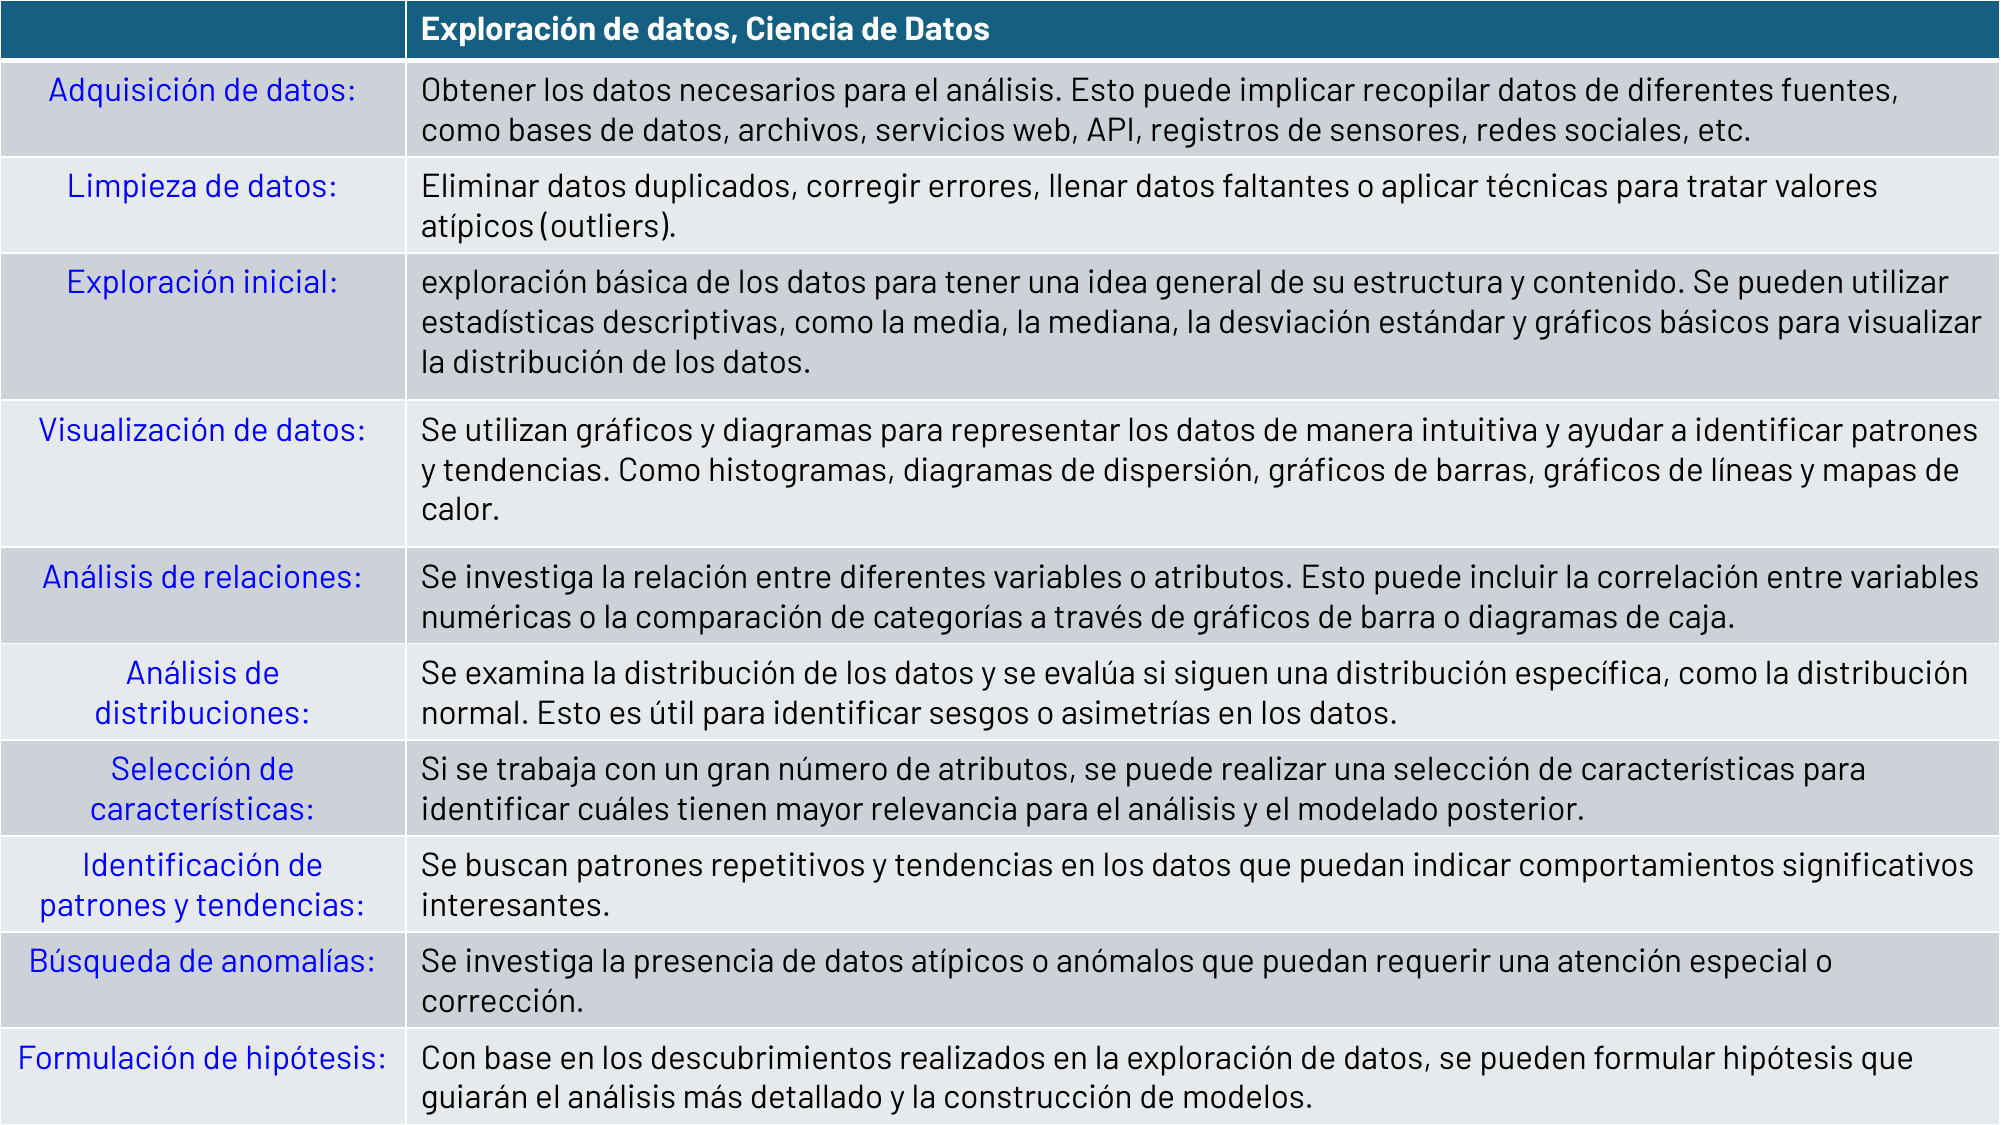

|  | Exploración de datos, Ciencia de Datos |
| --- | --- |
| Adquisición de datos: | Obtener los datos necesarios para el análisis. Esto puede implicar recopilar datos de diferentes fuentes, como bases de datos, archivos, servicios web, API, registros de sensores, redes sociales, etc. |
| Limpieza de datos: | Eliminar datos duplicados, corregir errores, llenar datos faltantes o aplicar técnicas para tratar valores atípicos (outliers). |
| Exploración inicial: | exploración básica de los datos para tener una idea general de su estructura y contenido. Se pueden utilizar estadísticas descriptivas, como la media, la mediana, la desviación estándar y gráficos básicos para visualizar la distribución de los datos. |
| Visualización de datos: | Se utilizan gráficos y diagramas para representar los datos de manera intuitiva y ayudar a identificar patrones y tendencias. Como histogramas, diagramas de dispersión, gráficos de barras, gráficos de líneas y mapas de calor. |
| Análisis de relaciones: | Se investiga la relación entre diferentes variables o atributos. Esto puede incluir la correlación entre variables numéricas o la comparación de categorías a través de gráficos de barra o diagramas de caja. |
| Análisis de distribuciones: | Se examina la distribución de los datos y se evalúa si siguen una distribución específica, como la distribución normal. Esto es útil para identificar sesgos o asimetrías en los datos. |
| Selección de características: | Si se trabaja con un gran número de atributos, se puede realizar una selección de características para identificar cuáles tienen mayor relevancia para el análisis y el modelado posterior. |
| Identificación de patrones y tendencias: | Se buscan patrones repetitivos y tendencias en los datos que puedan indicar comportamientos significativos interesantes. |
| Búsqueda de anomalías: | Se investiga la presencia de datos atípicos o anómalos que puedan requerir una atención especial o corrección. |
| Formulación de hipótesis: | Con base en los descubrimientos realizados en la exploración de datos, se pueden formular hipótesis que guiarán el análisis más detallado y la construcción de modelos. |